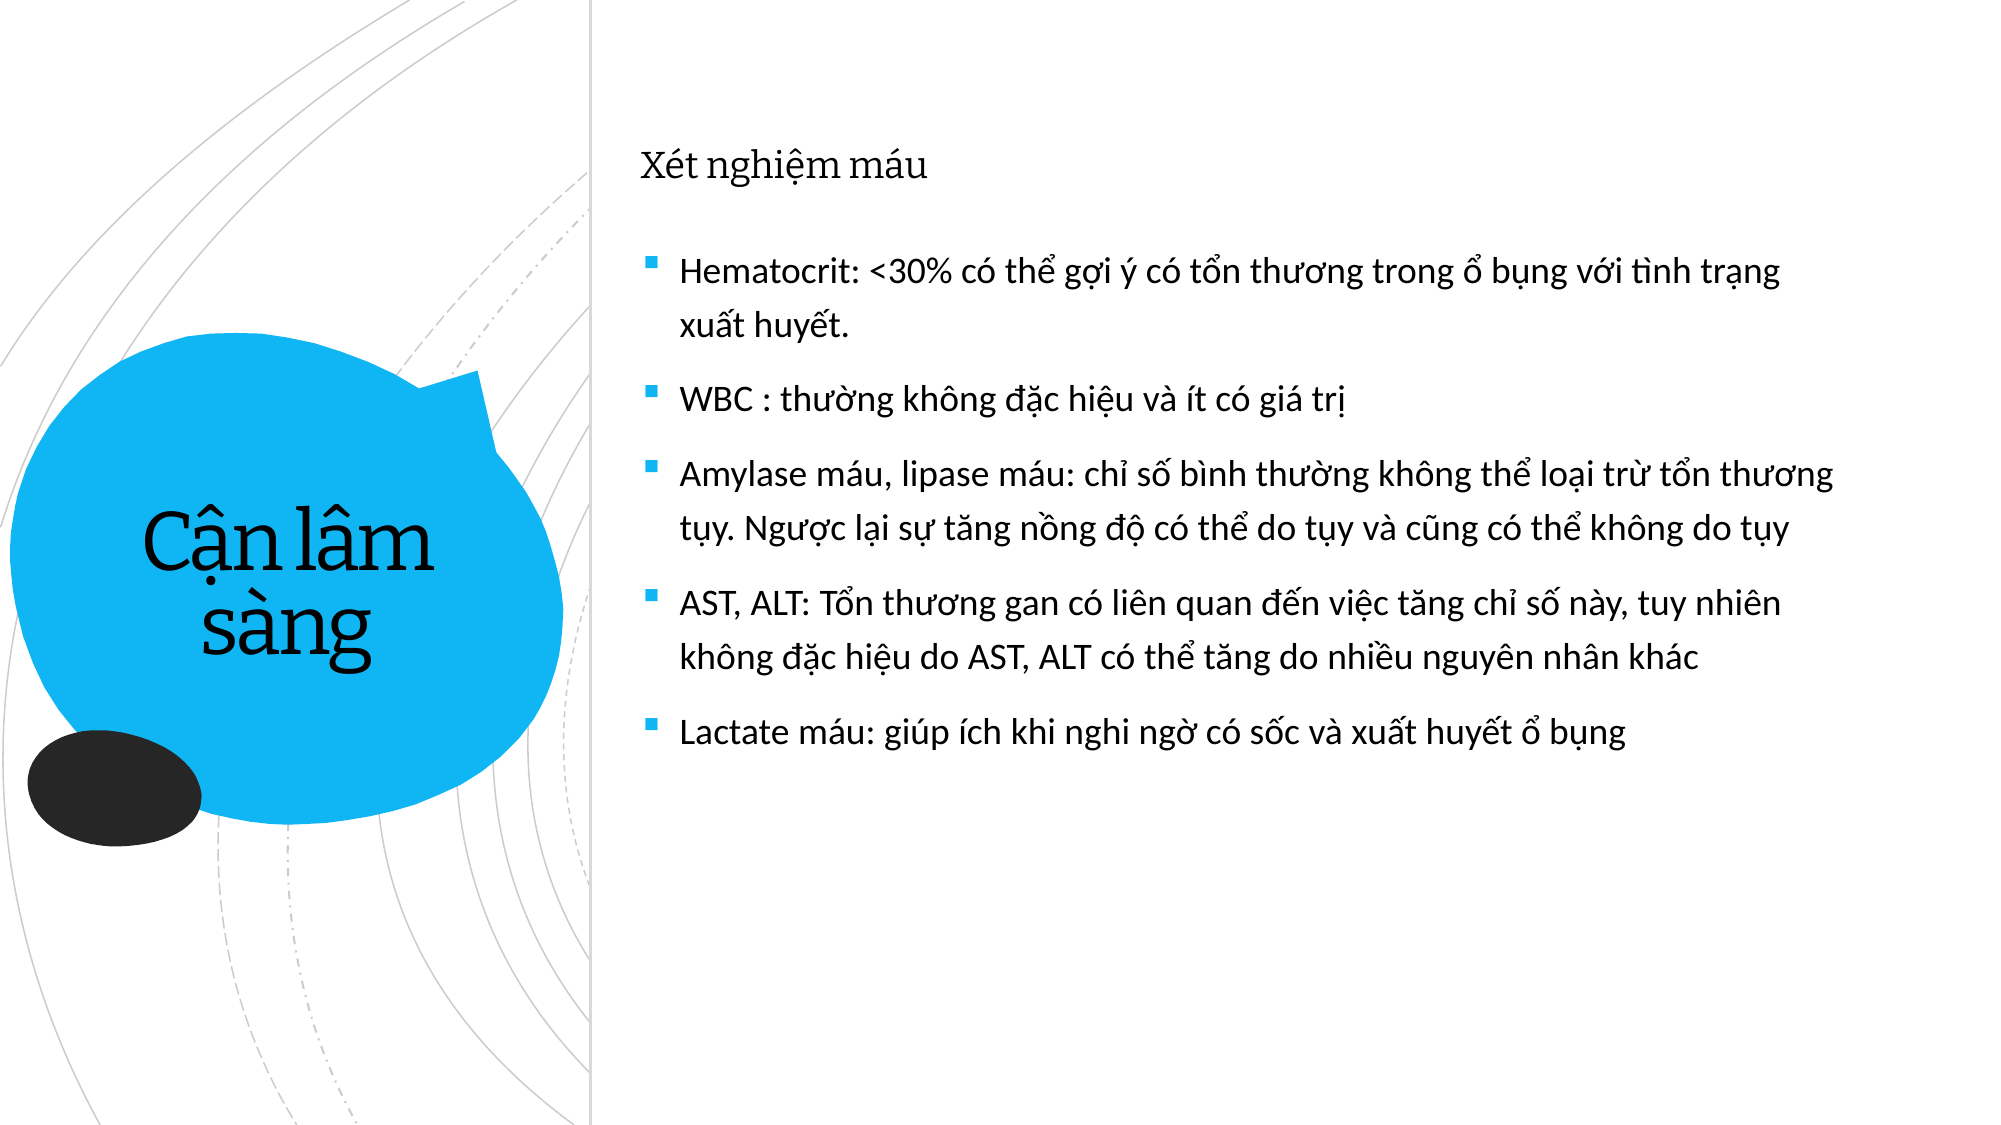

Xét nghiệm máu
Hematocrit: <30% có thể gợi ý có tổn thương trong ổ bụng với tình trạng xuất huyết.
WBC : thường không đặc hiệu và ít có giá trị
Amylase máu, lipase máu: chỉ số bình thường không thể loại trừ tổn thương tụy. Ngược lại sự tăng nồng độ có thể do tụy và cũng có thể không do tụy
AST, ALT: Tổn thương gan có liên quan đến việc tăng chỉ số này, tuy nhiên không đặc hiệu do AST, ALT có thể tăng do nhiều nguyên nhân khác
Lactate máu: giúp ích khi nghi ngờ có sốc và xuất huyết ổ bụng
# Cận lâm sàng